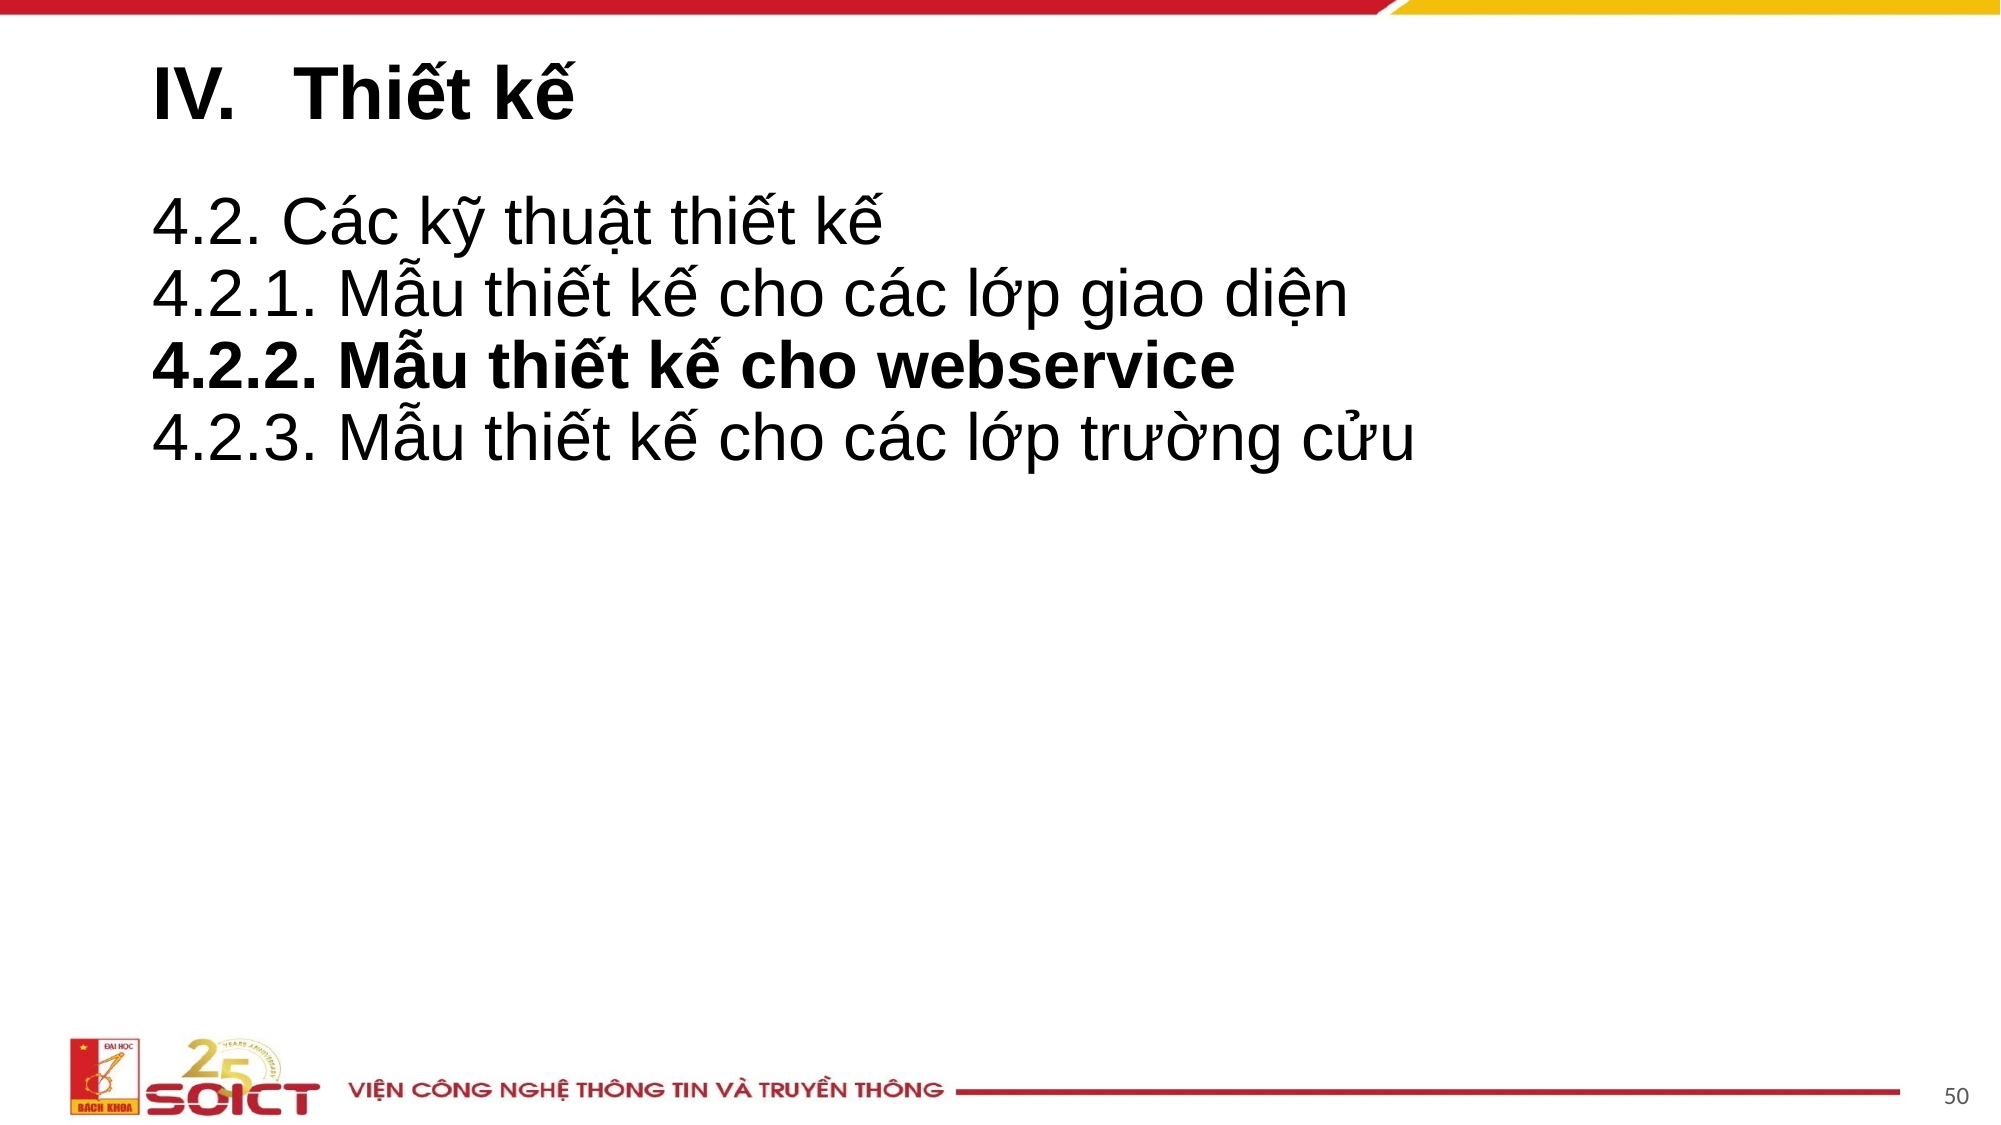

# Thiết kế
4.2. Các kỹ thuật thiết kế
4.2.1. Mẫu thiết kế cho các lớp giao diện
4.2.2. Mẫu thiết kế cho webservice
4.2.3. Mẫu thiết kế cho các lớp trường cửu

50